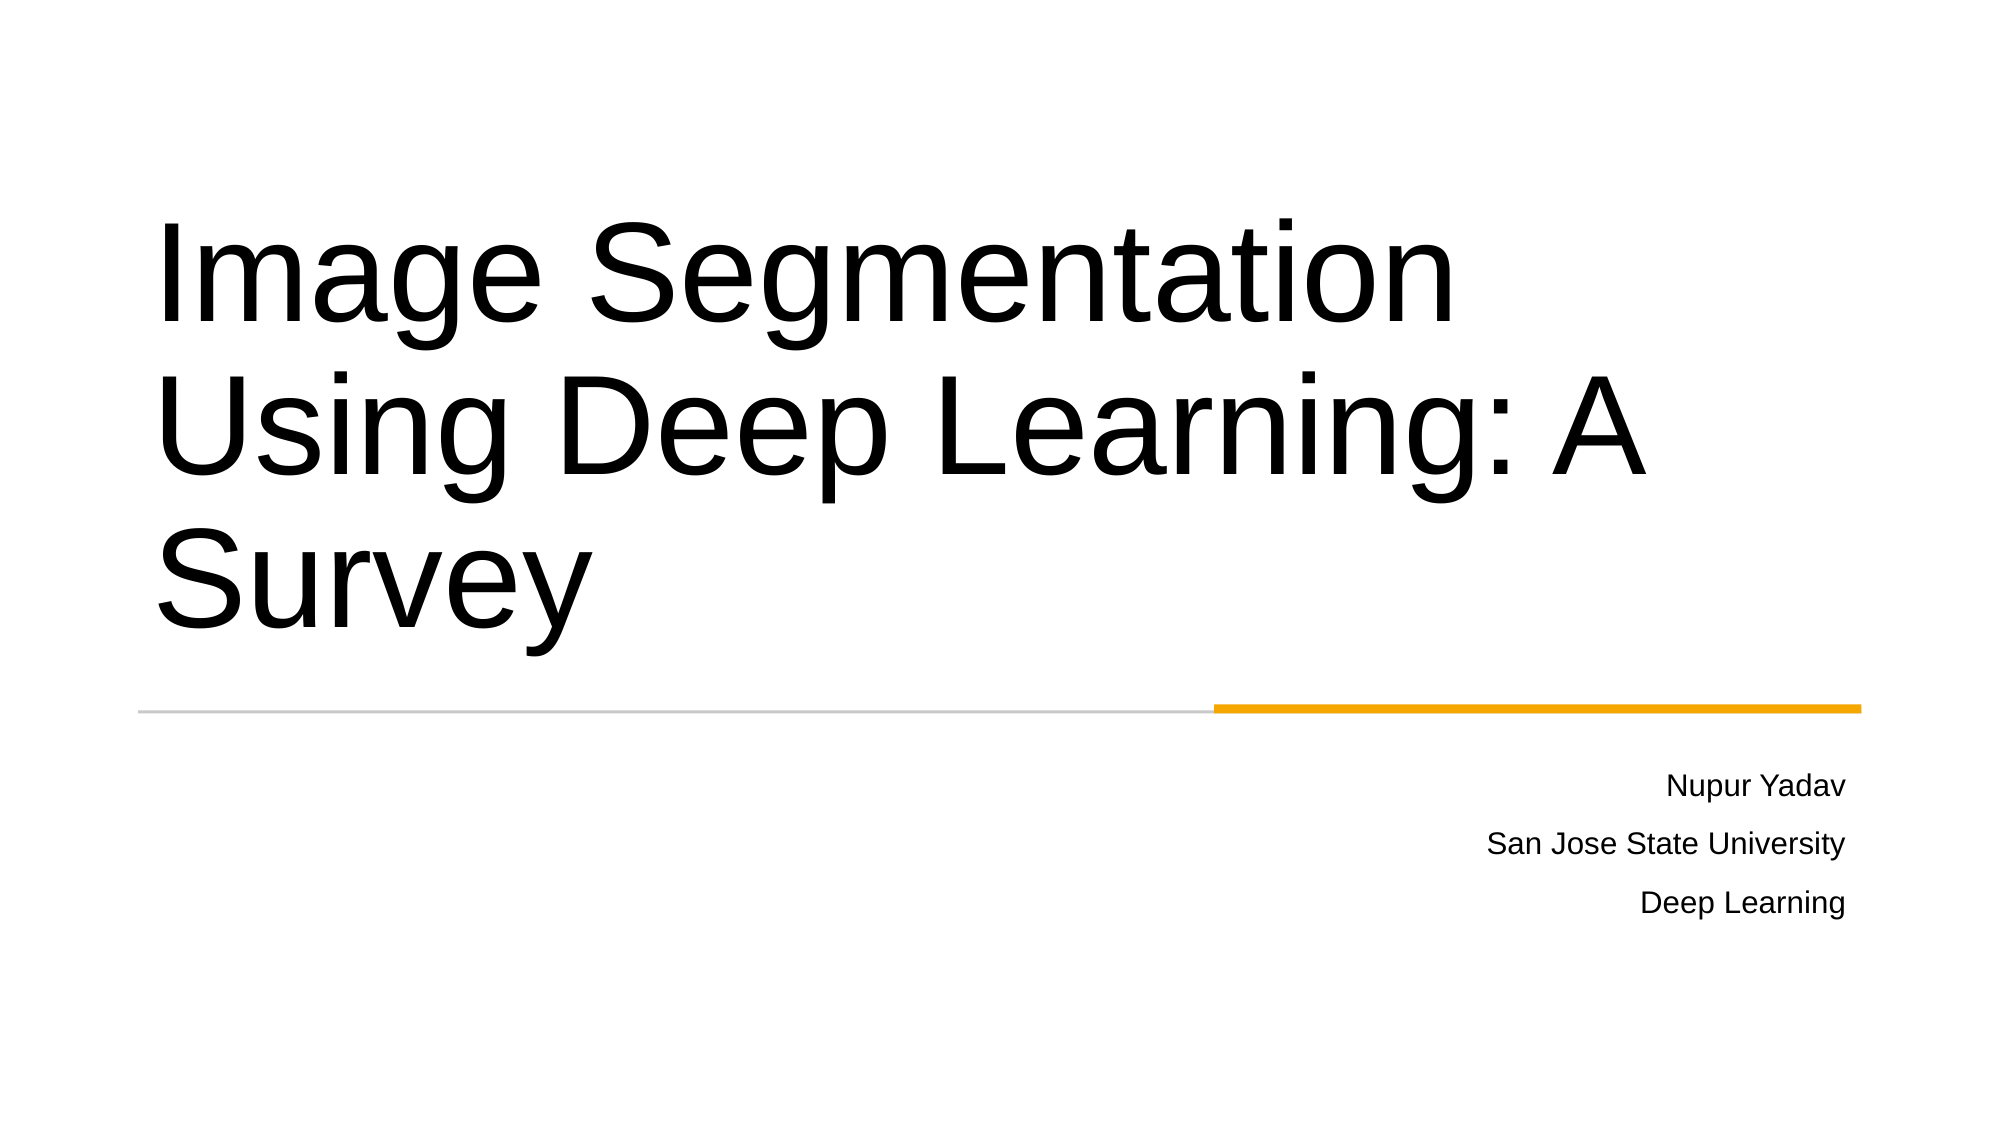

# Image Segmentation Using Deep Learning: A Survey

Nupur Yadav
San Jose State University
Deep Learning